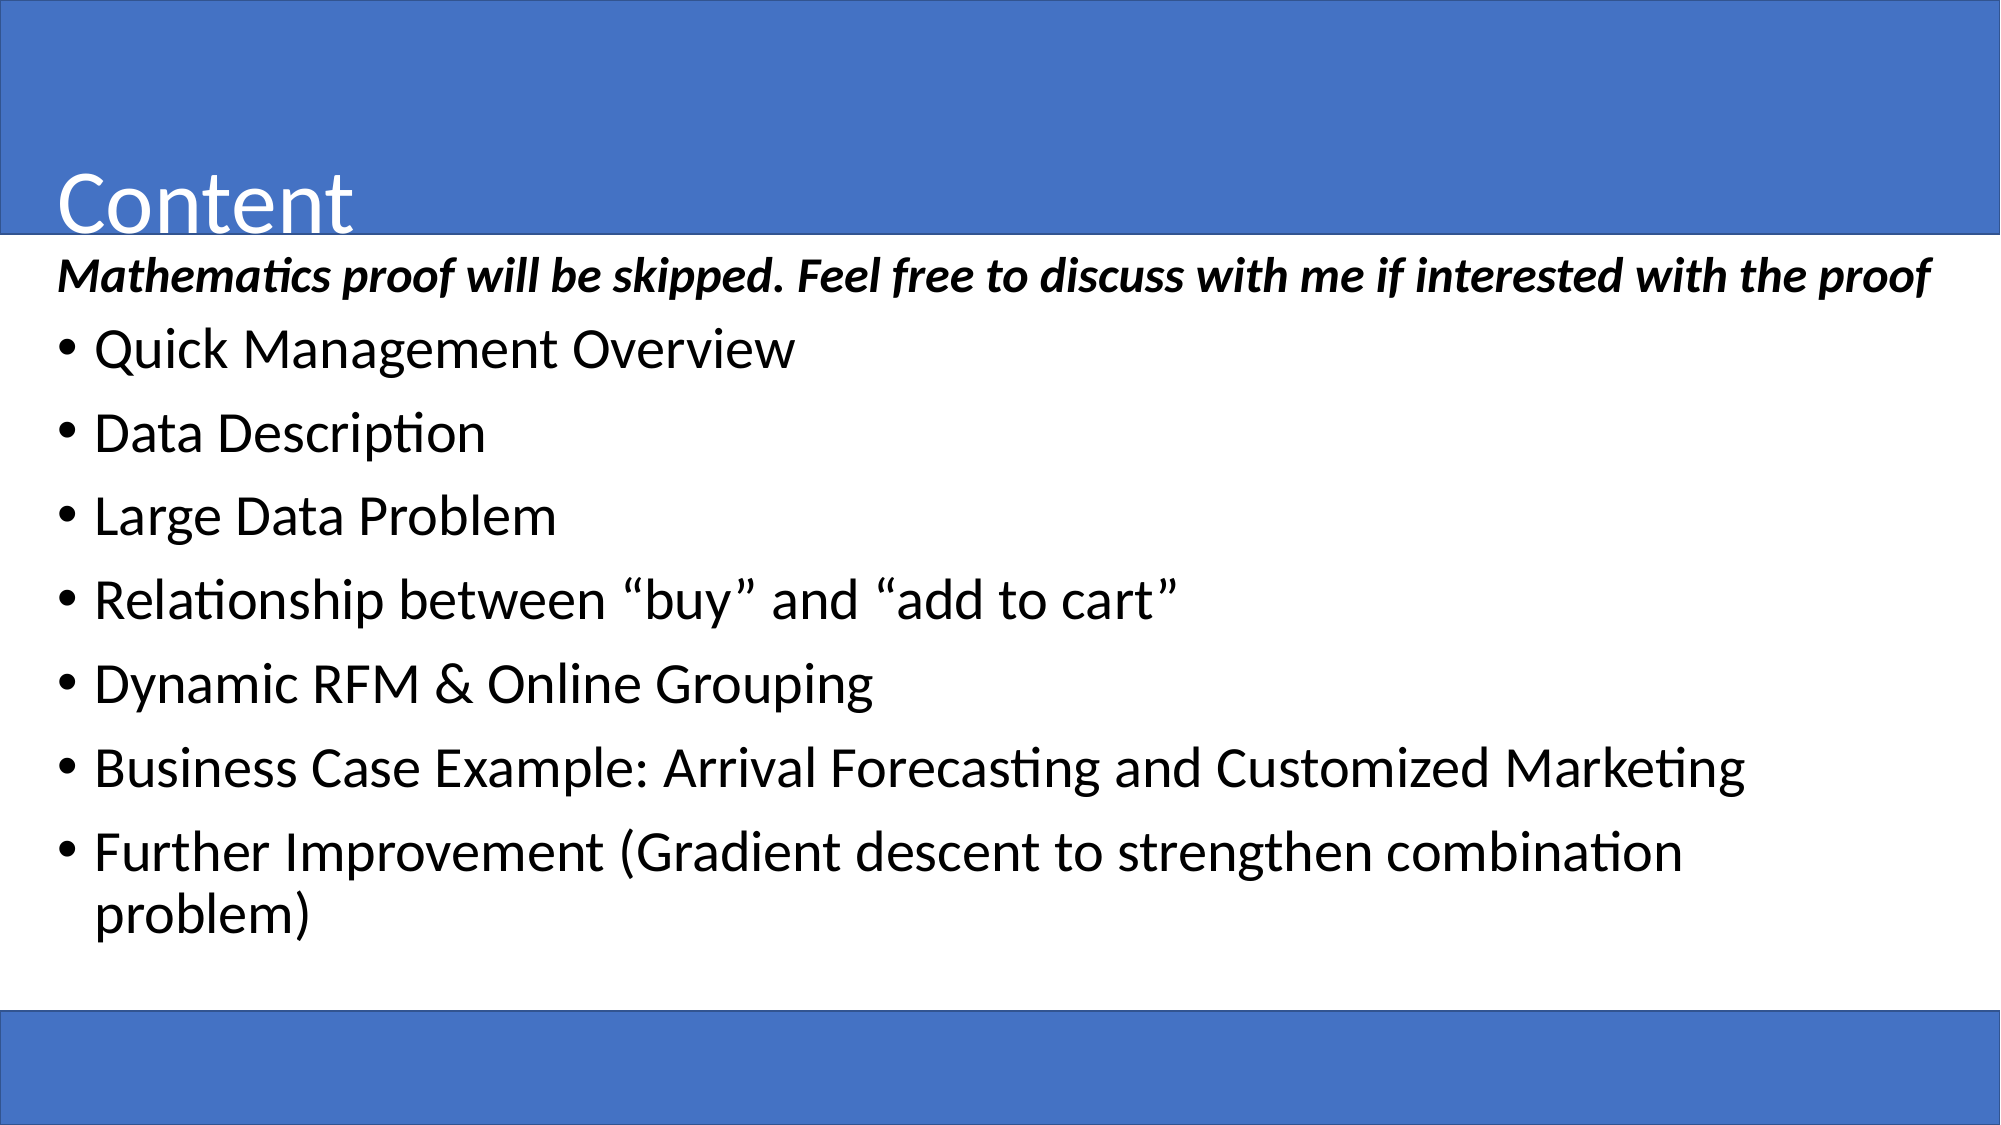

Content
Mathematics proof will be skipped. Feel free to discuss with me if interested with the proof
Quick Management Overview
Data Description
Large Data Problem
Relationship between “buy” and “add to cart”
Dynamic RFM & Online Grouping
Business Case Example: Arrival Forecasting and Customized Marketing
Further Improvement (Gradient descent to strengthen combination problem)